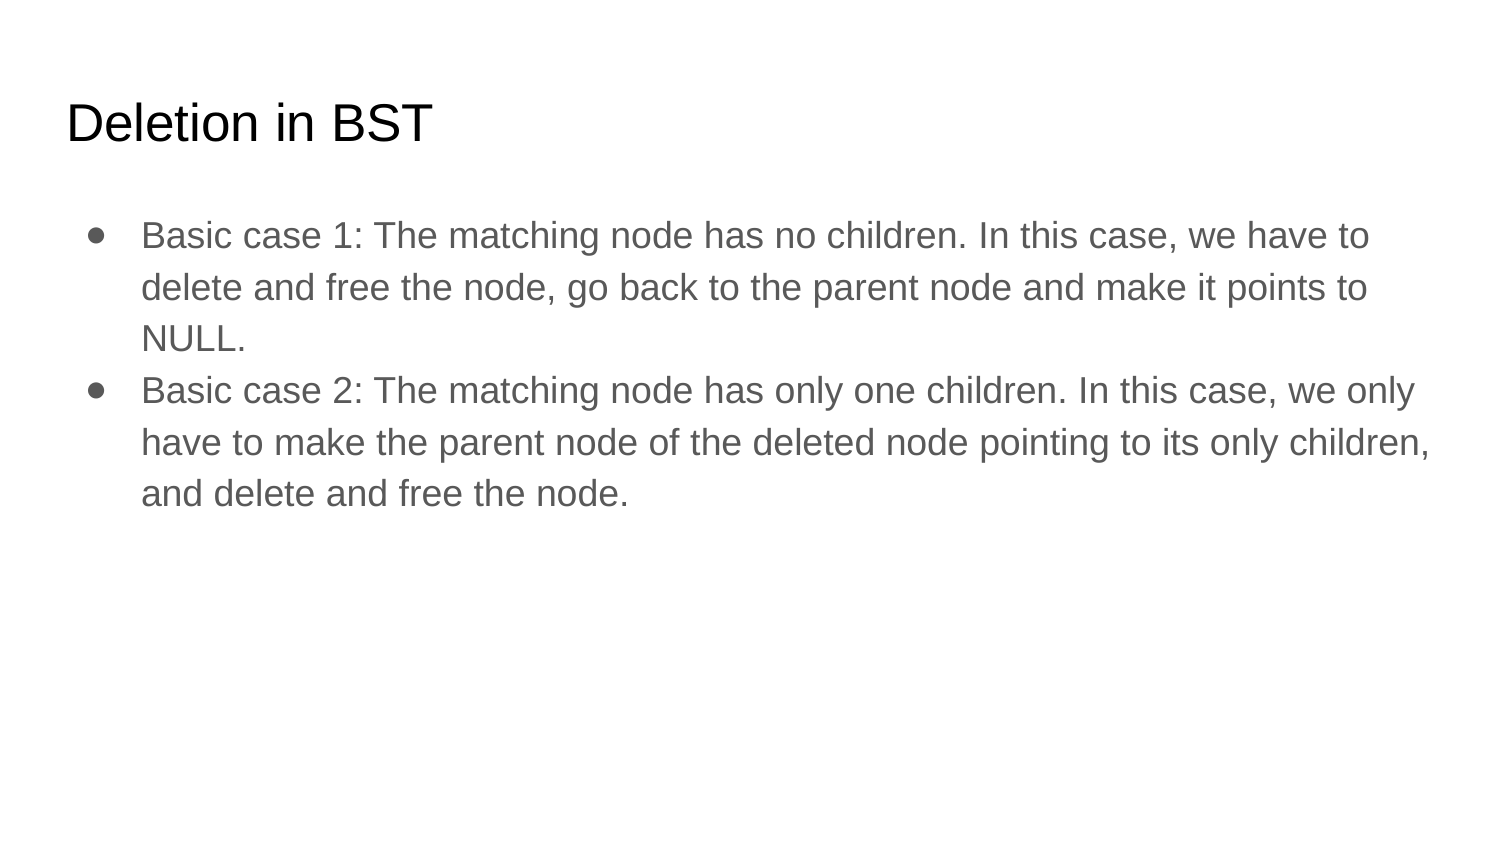

# Deletion in BST
Basic case 1: The matching node has no children. In this case, we have to delete and free the node, go back to the parent node and make it points to NULL.
Basic case 2: The matching node has only one children. In this case, we only have to make the parent node of the deleted node pointing to its only children, and delete and free the node.